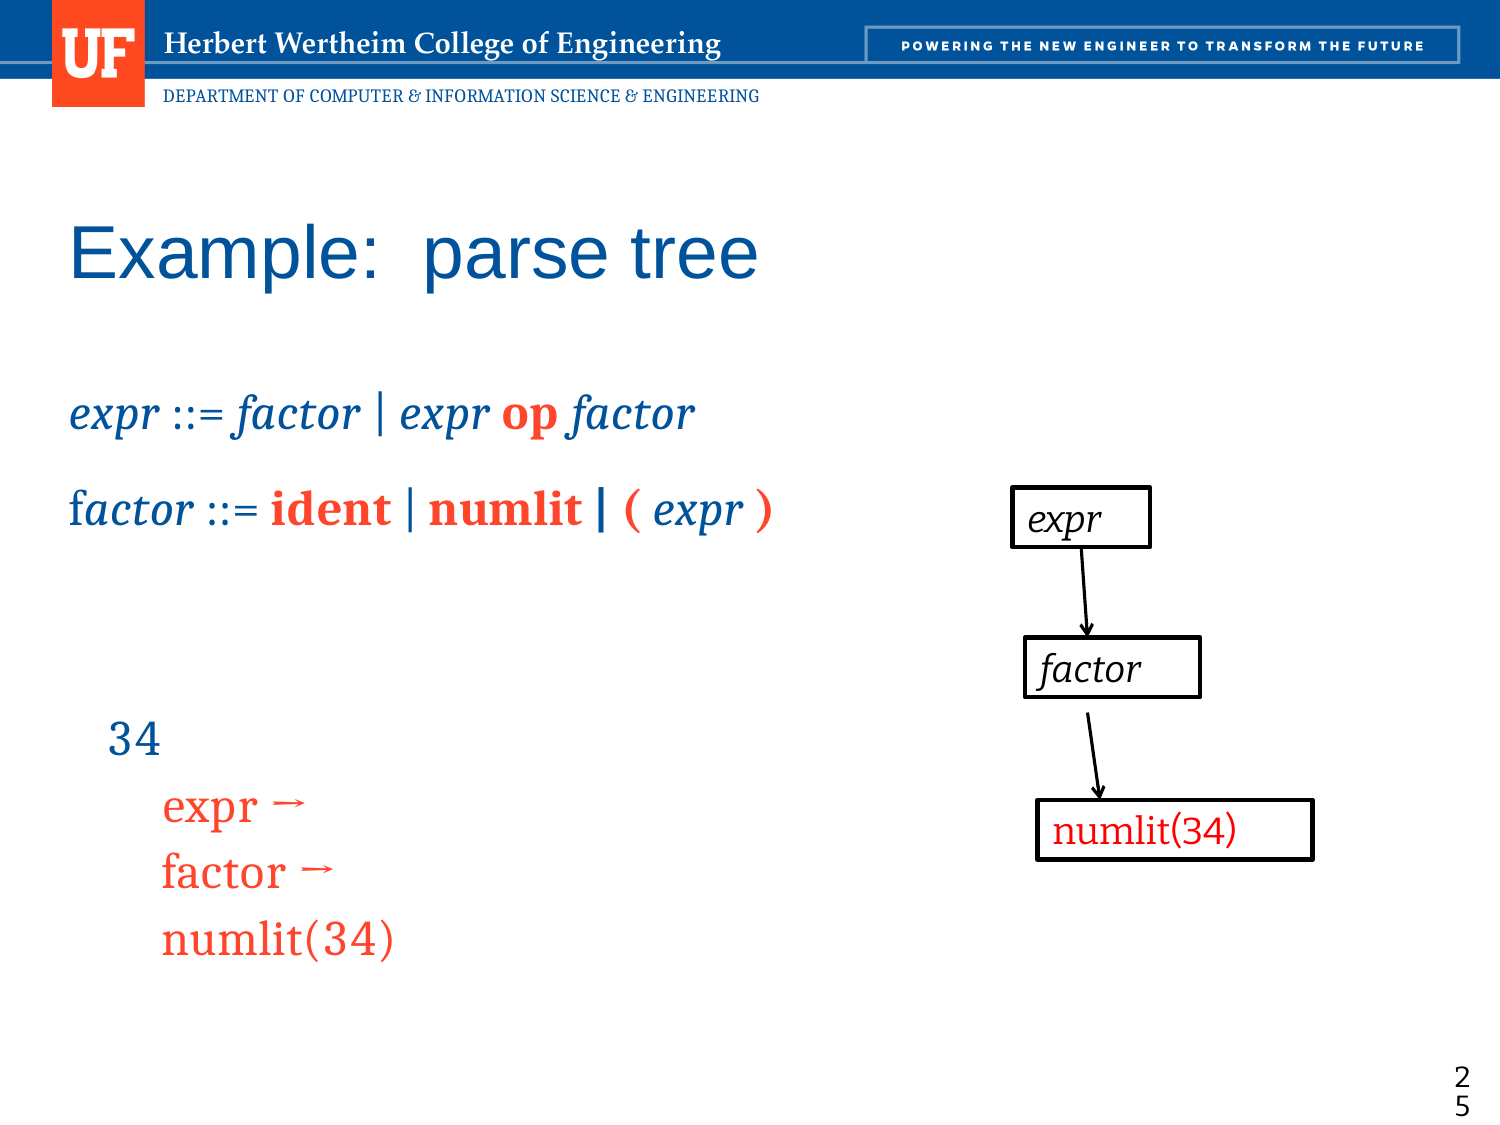

# Example:  parse tree
expr ::= factor | expr op factor
factor ::= ident | numlit | ( expr )

34
     expr →
     factor →
     numlit(34)

expr
factor
numlit(34)
25